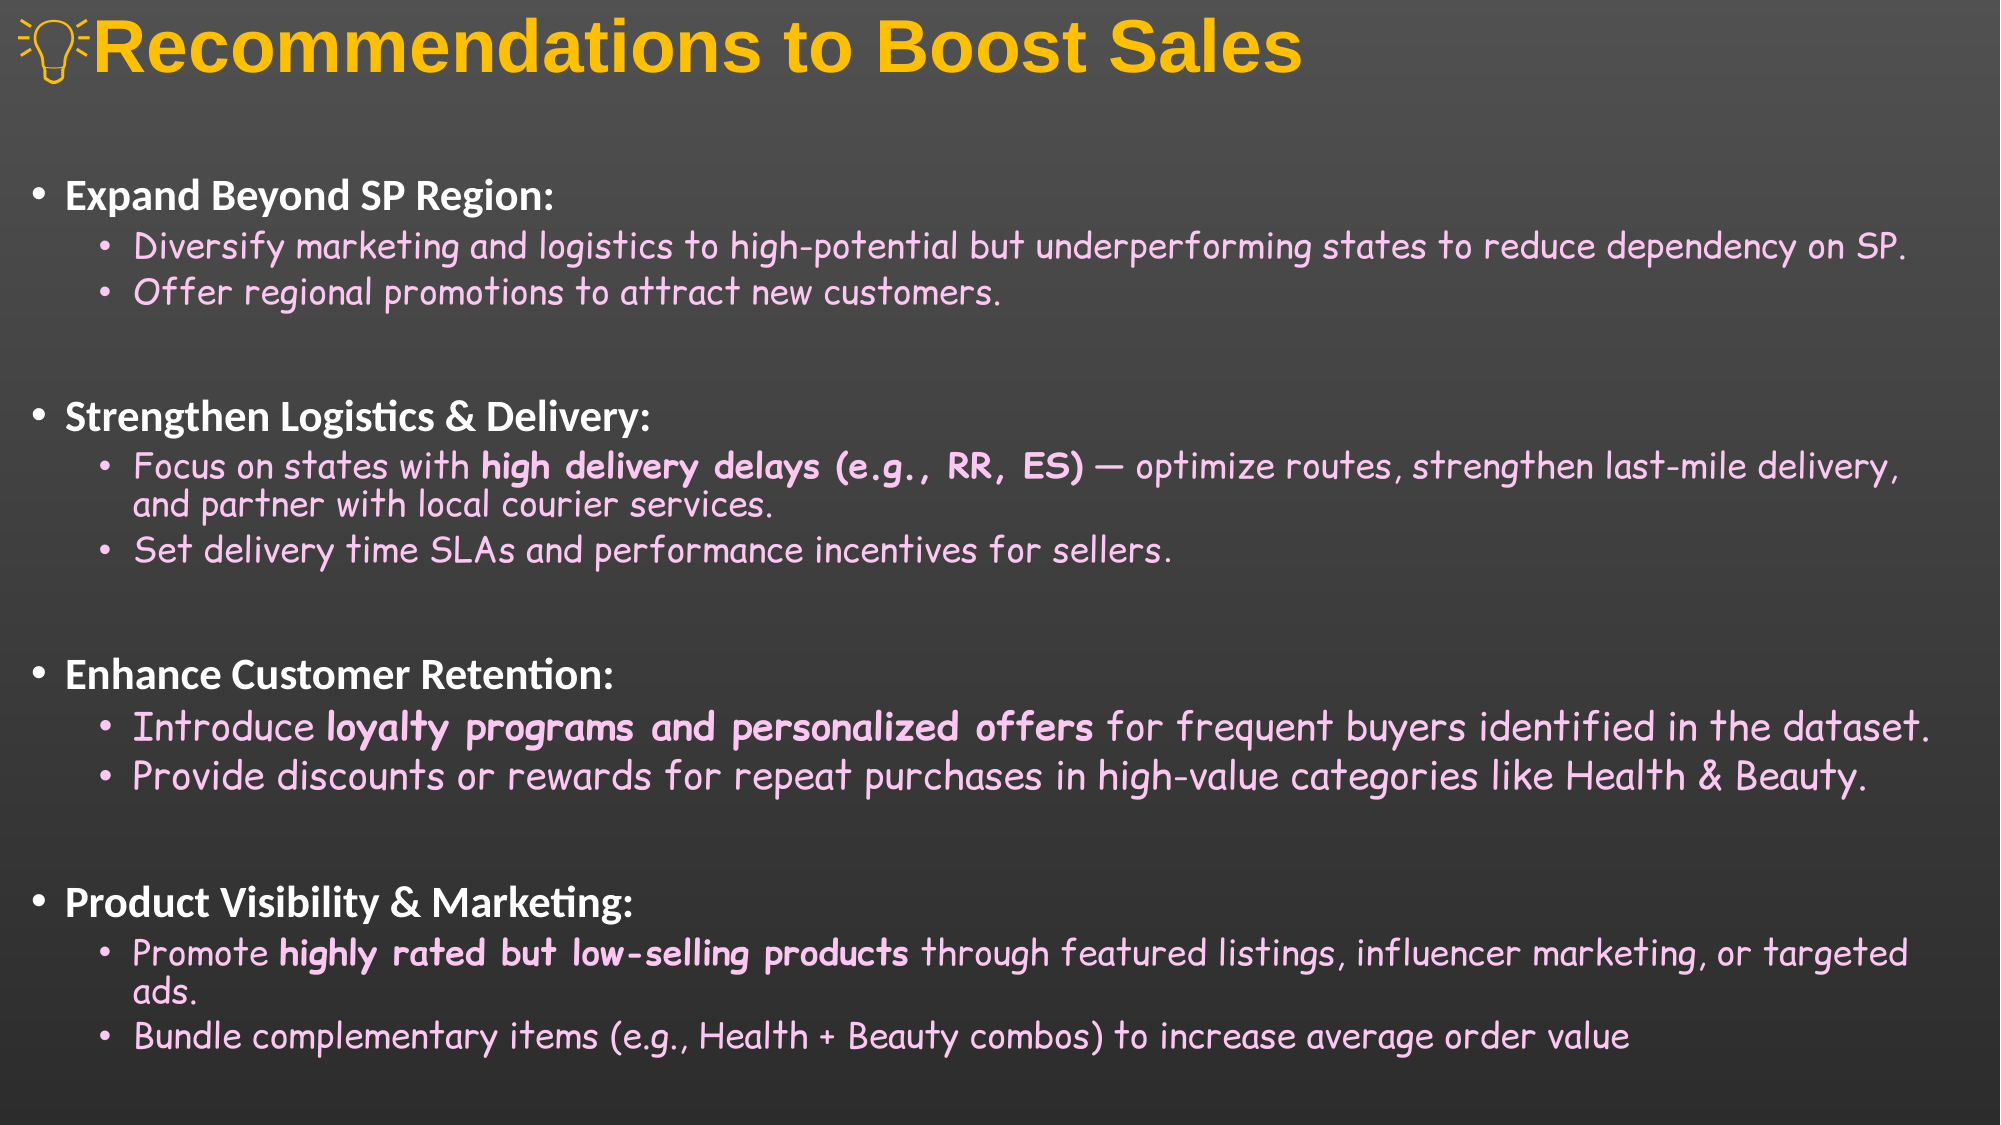

# 💡Recommendations to Boost Sales
Expand Beyond SP Region:
Diversify marketing and logistics to high-potential but underperforming states to reduce dependency on SP.
Offer regional promotions to attract new customers.

Strengthen Logistics & Delivery:
Focus on states with high delivery delays (e.g., RR, ES) — optimize routes, strengthen last-mile delivery, and partner with local courier services.
Set delivery time SLAs and performance incentives for sellers.

Enhance Customer Retention:
Introduce loyalty programs and personalized offers for frequent buyers identified in the dataset.
Provide discounts or rewards for repeat purchases in high-value categories like Health & Beauty.

Product Visibility & Marketing:
Promote highly rated but low-selling products through featured listings, influencer marketing, or targeted ads.
Bundle complementary items (e.g., Health + Beauty combos) to increase average order value